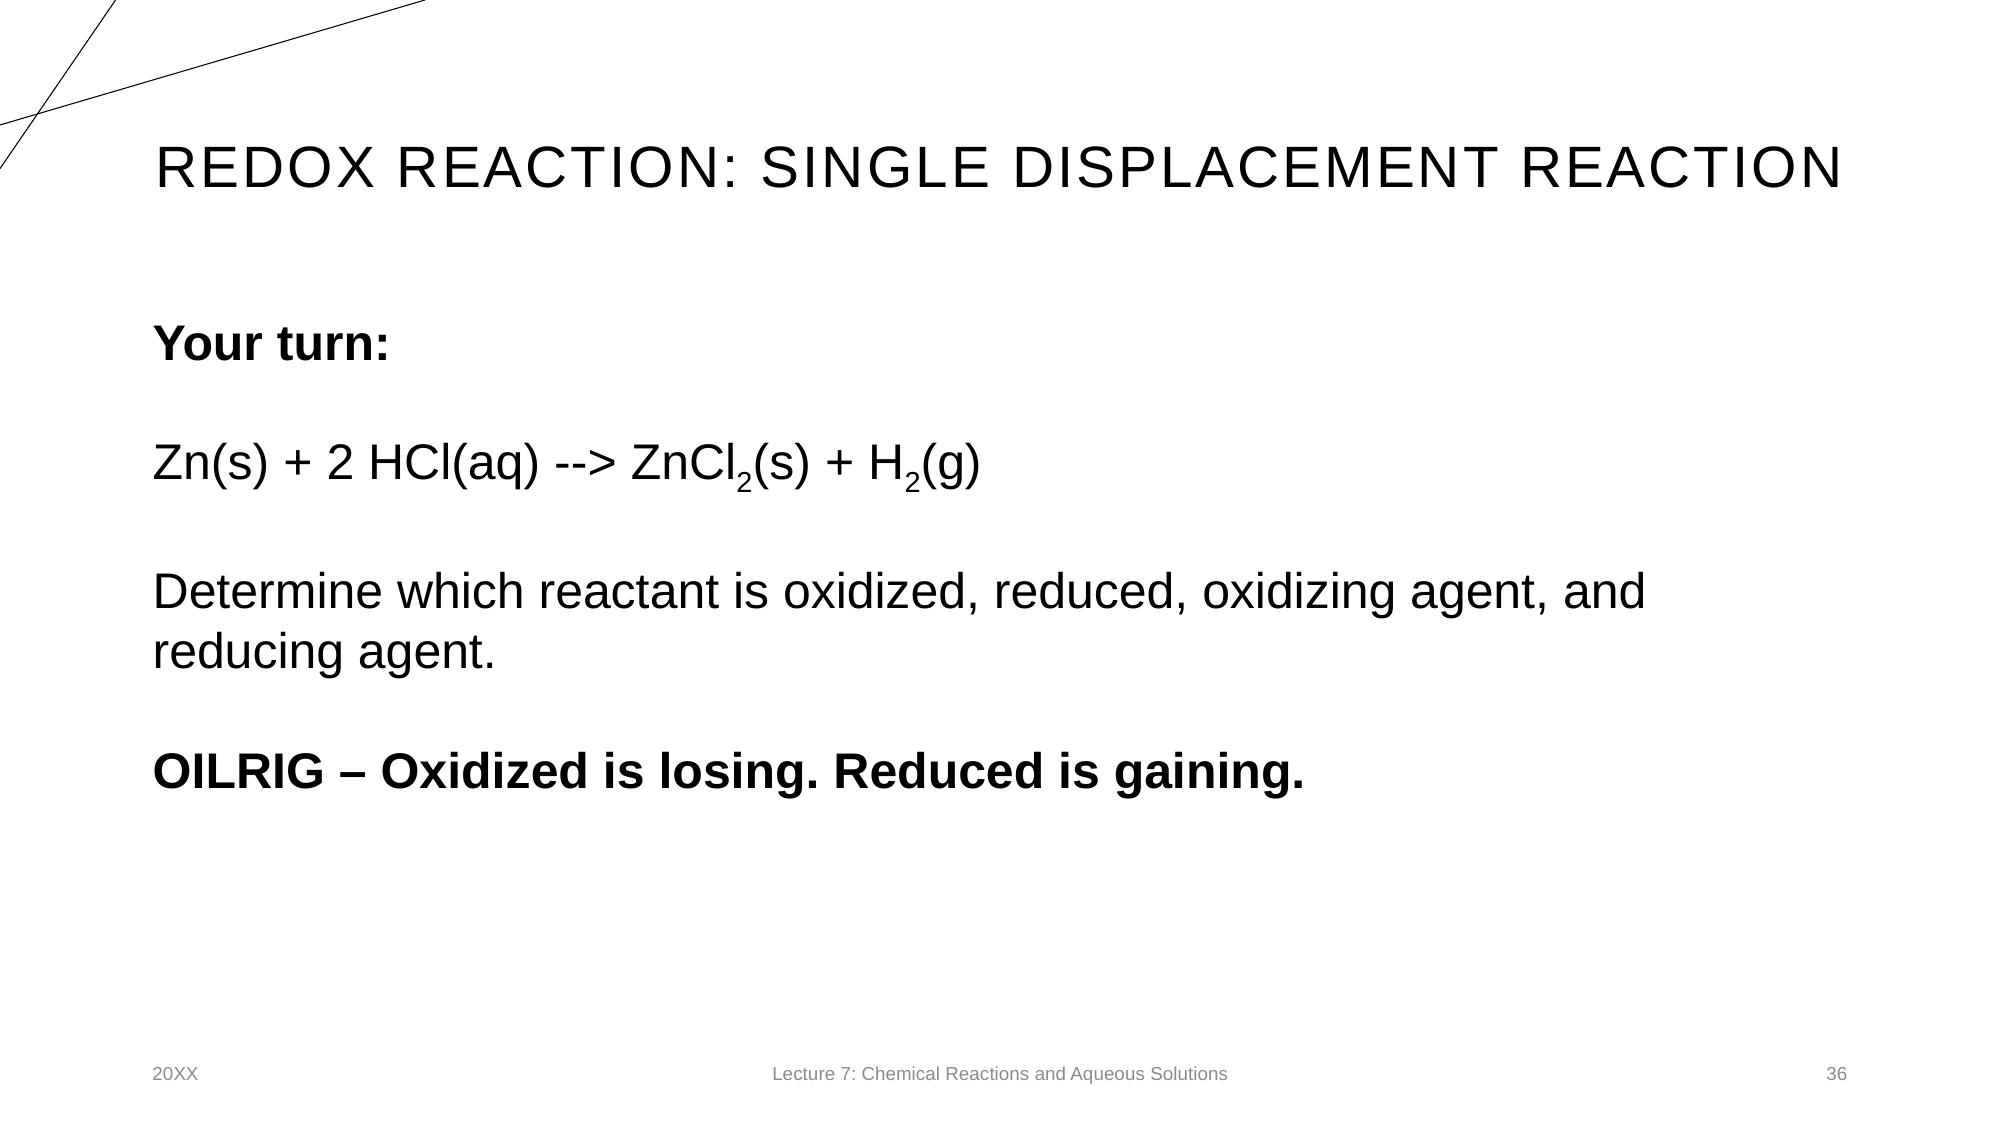

# Redox reaction: Single displacement reaction
Your turn:

Zn(s) + 2 HCl(aq) --> ZnCl2(s) + H2(g)

Determine which reactant is oxidized, reduced, oxidizing agent, and reducing agent.

OILRIG – Oxidized is losing. Reduced is gaining.
20XX
Lecture 7: Chemical Reactions and Aqueous Solutions​
36